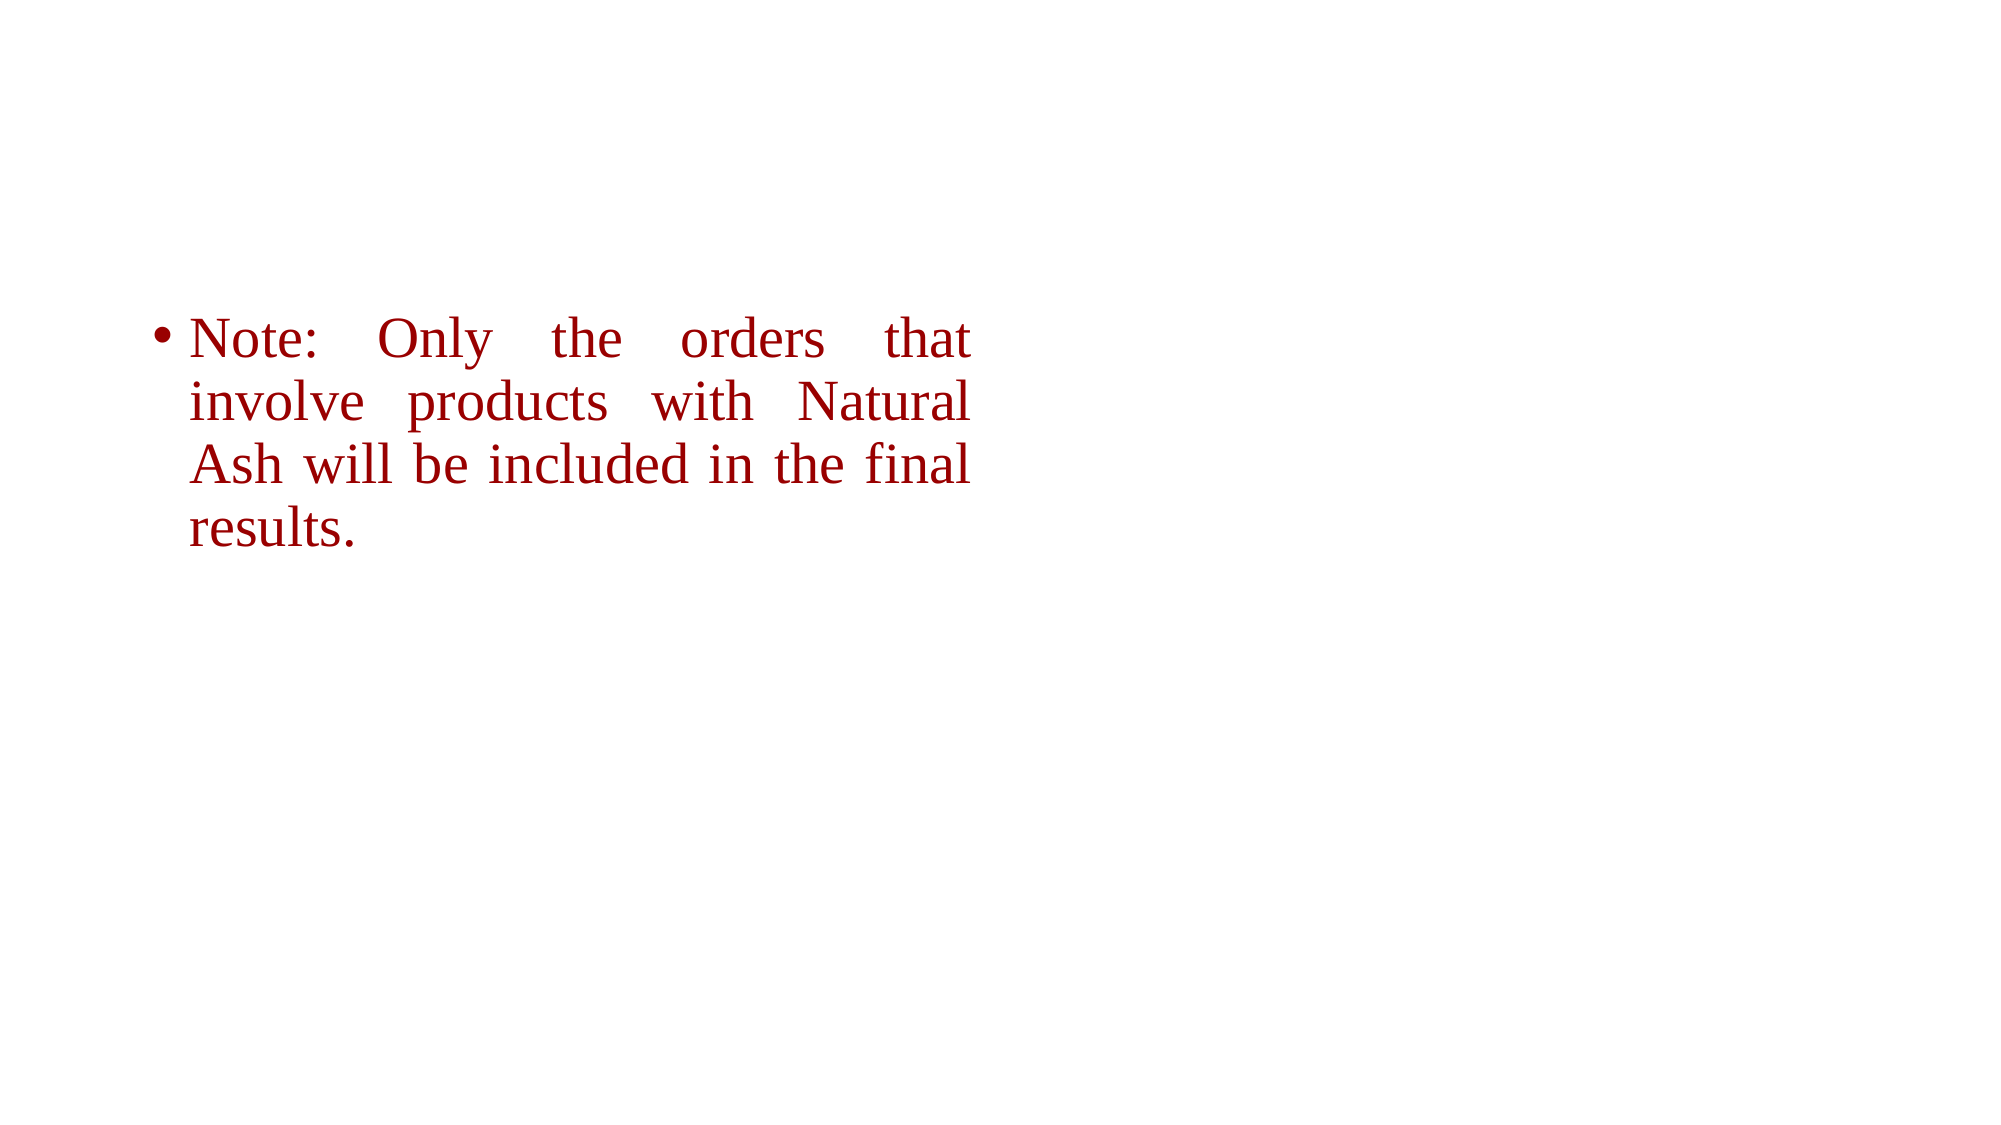

#
Note: Only the orders that involve products with Natural Ash will be included in the final results.